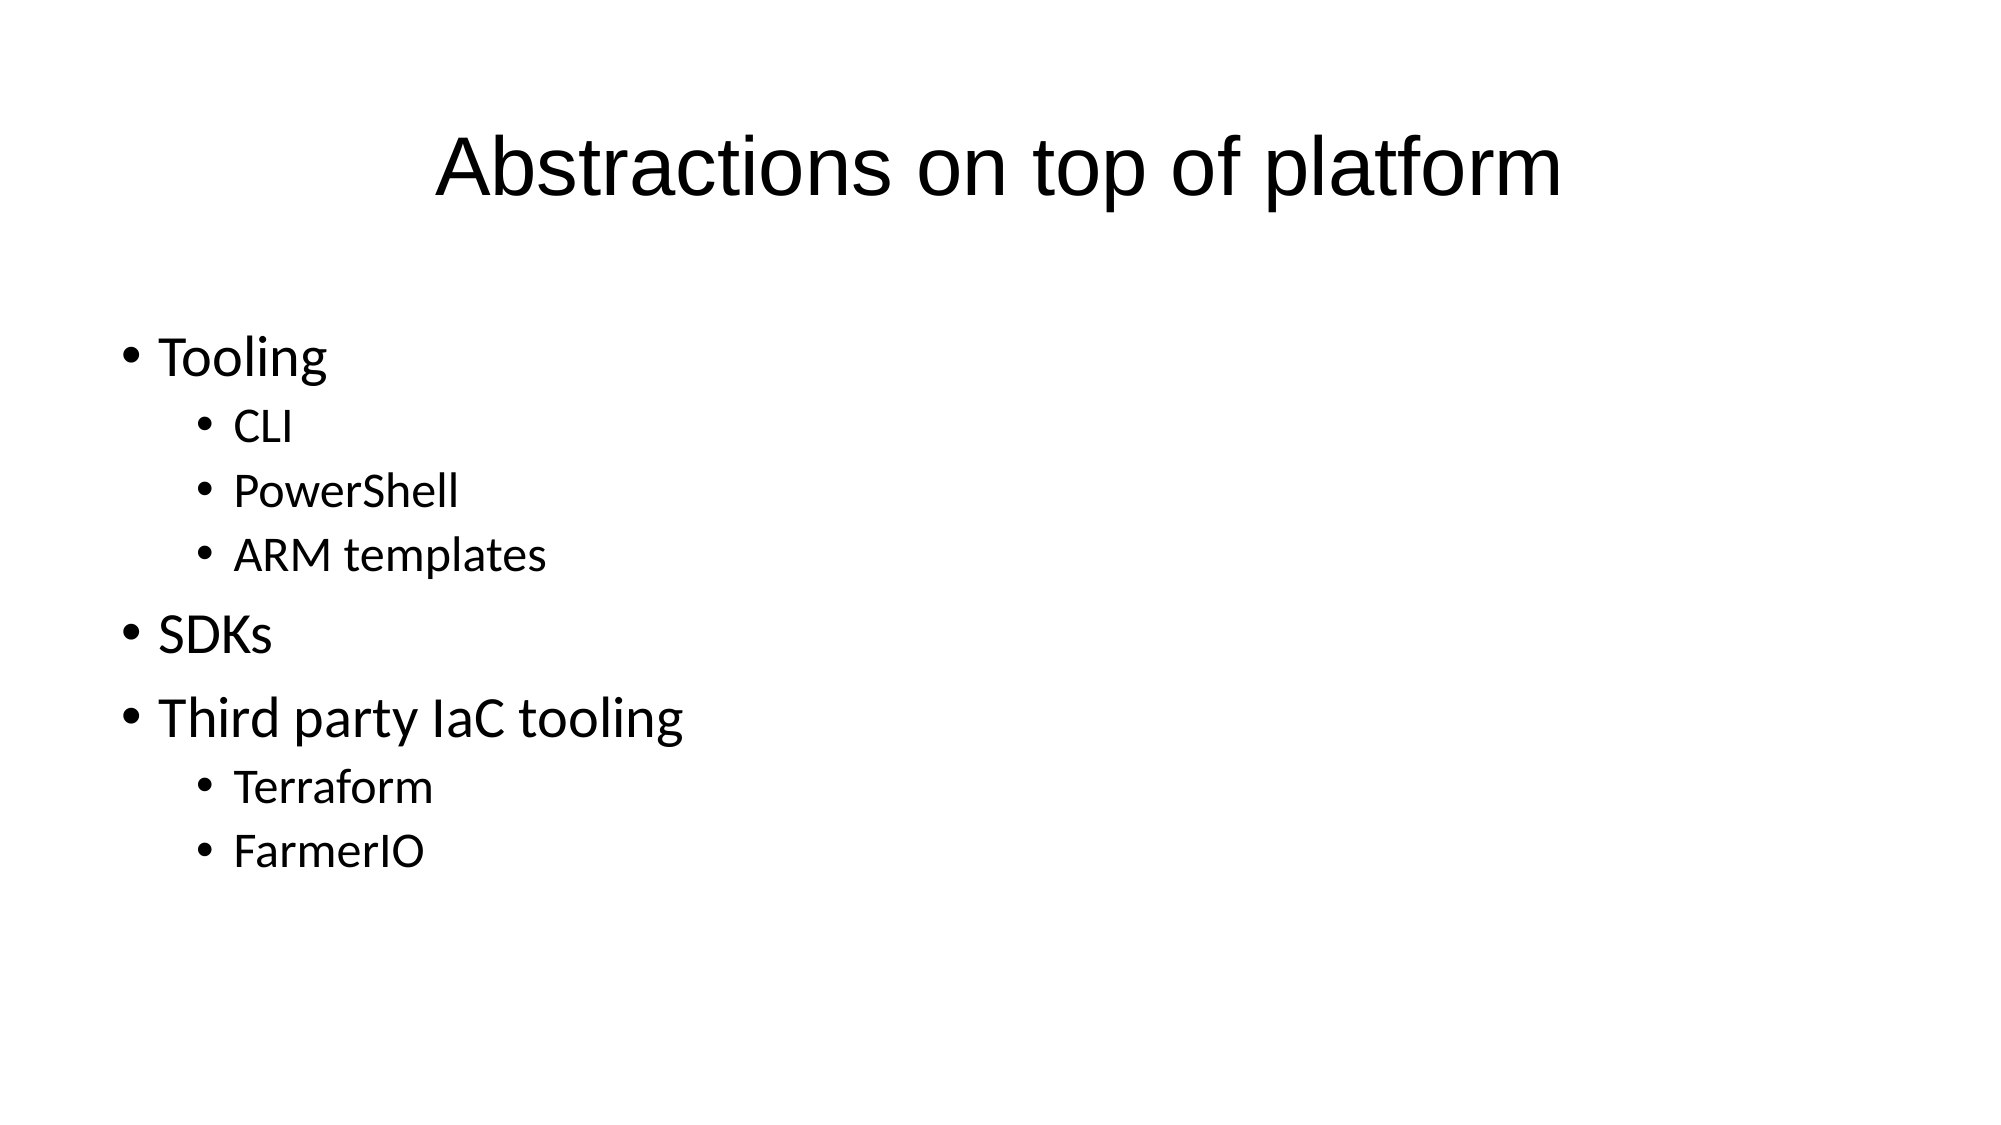

# Abstractions on top of platform
Tooling
CLI
PowerShell
ARM templates
SDKs
Third party IaC tooling
Terraform
FarmerIO